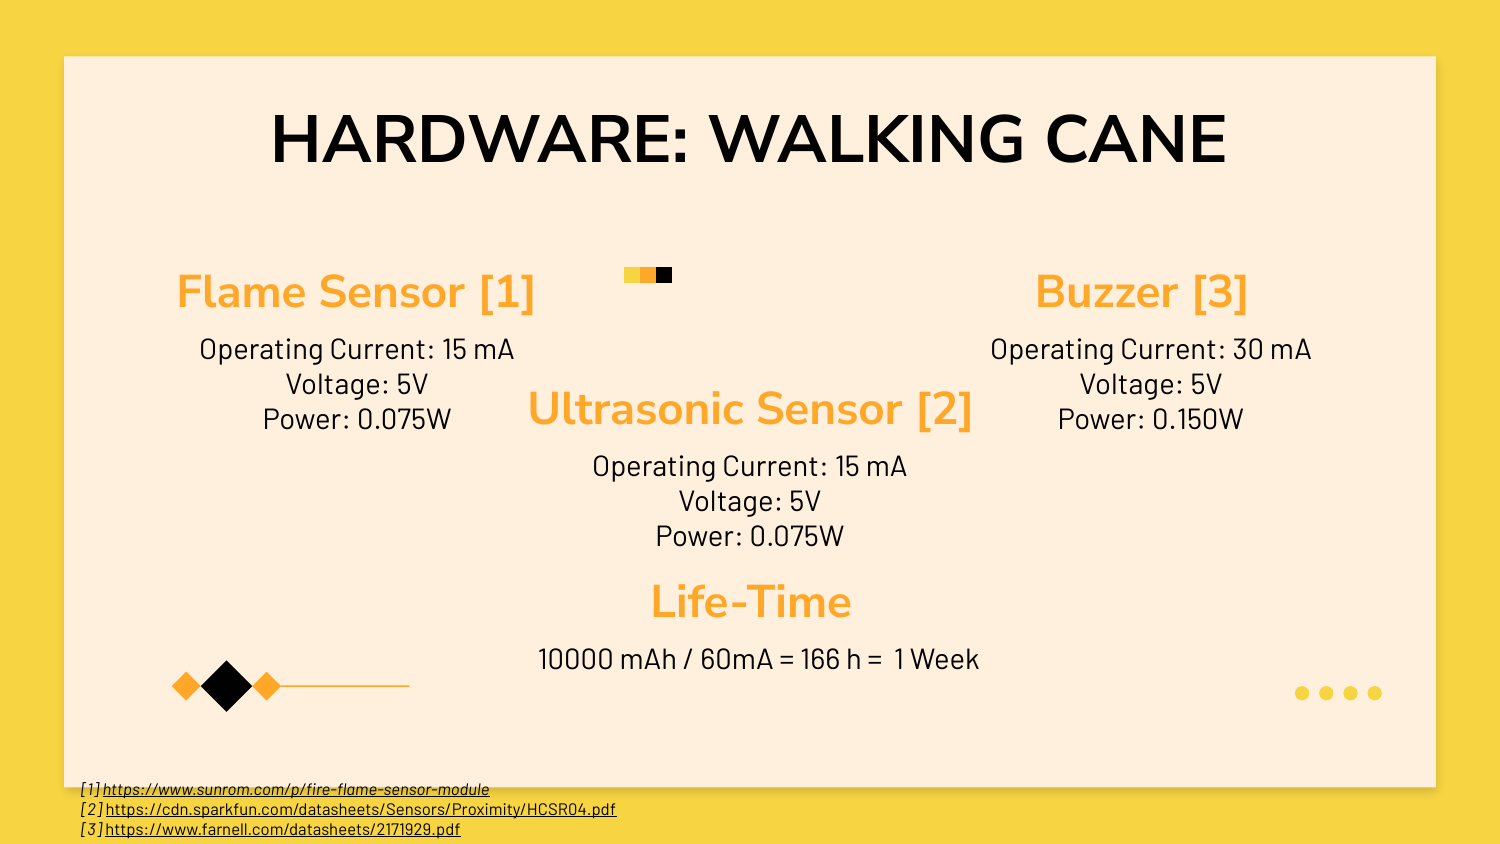

# HARDWARE: WALKING CANE
Buzzer [3]
Flame Sensor [1]

Operating Current: 15 mA
Voltage: 5V
Power: 0.075W
Operating Current: 30 mA
Voltage: 5V
Power: 0.150W
Ultrasonic Sensor [2]
Operating Current: 15 mA
Voltage: 5V
Power: 0.075W
Life-Time
10000 mAh / 60mA = 166 h =  1 Week

[1] https://www.sunrom.com/p/fire-flame-sensor-module
[2] https://cdn.sparkfun.com/datasheets/Sensors/Proximity/HCSR04.pdf
[3] https://www.farnell.com/datasheets/2171929.pdf